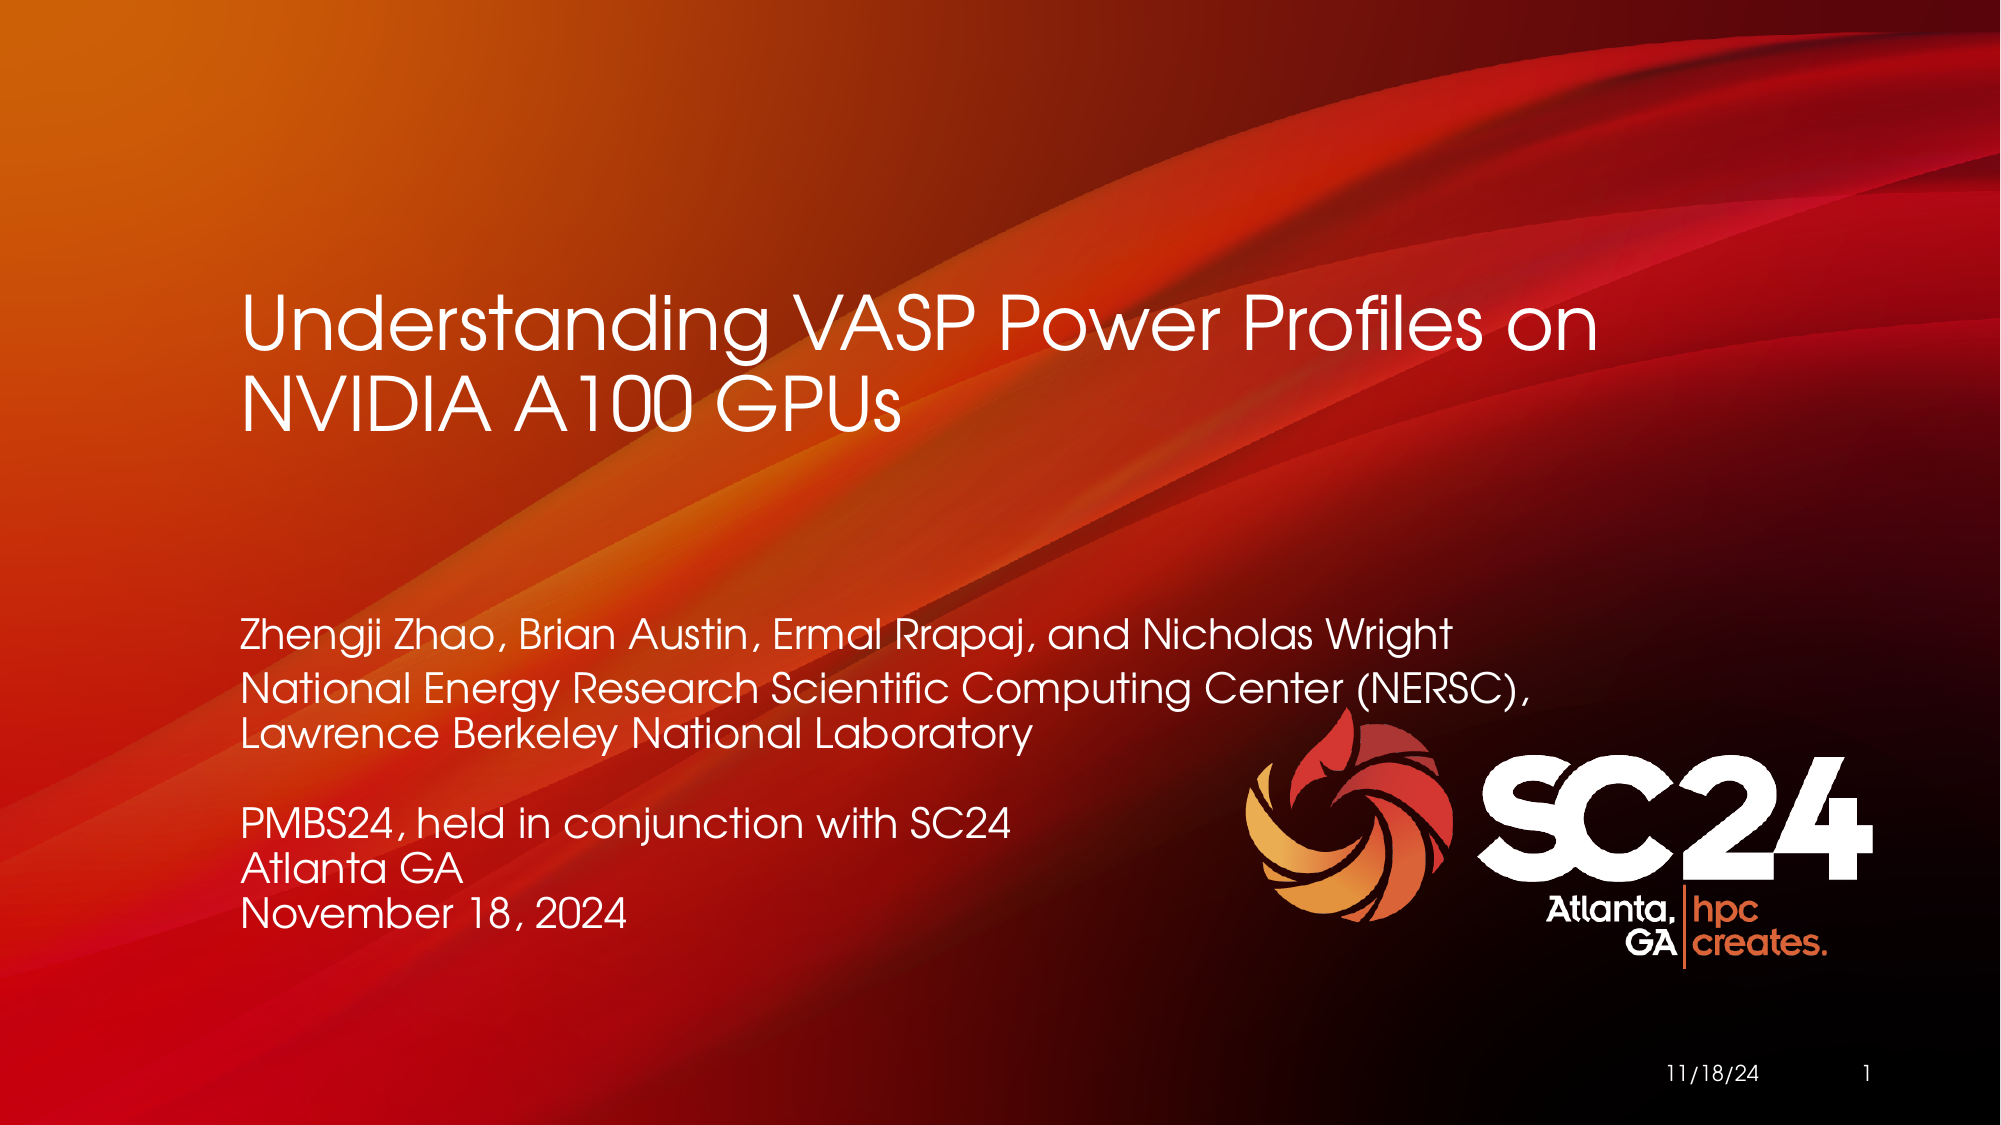

# Understanding VASP Power Profiles on NVIDIA A100 GPUs
Zhengji Zhao, Brian Austin, Ermal Rrapaj, and Nicholas Wright

National Energy Research Scientific Computing Center (NERSC),
Lawrence Berkeley National Laboratory

PMBS24, held in conjunction with SC24
Atlanta GA
November 18, 2024